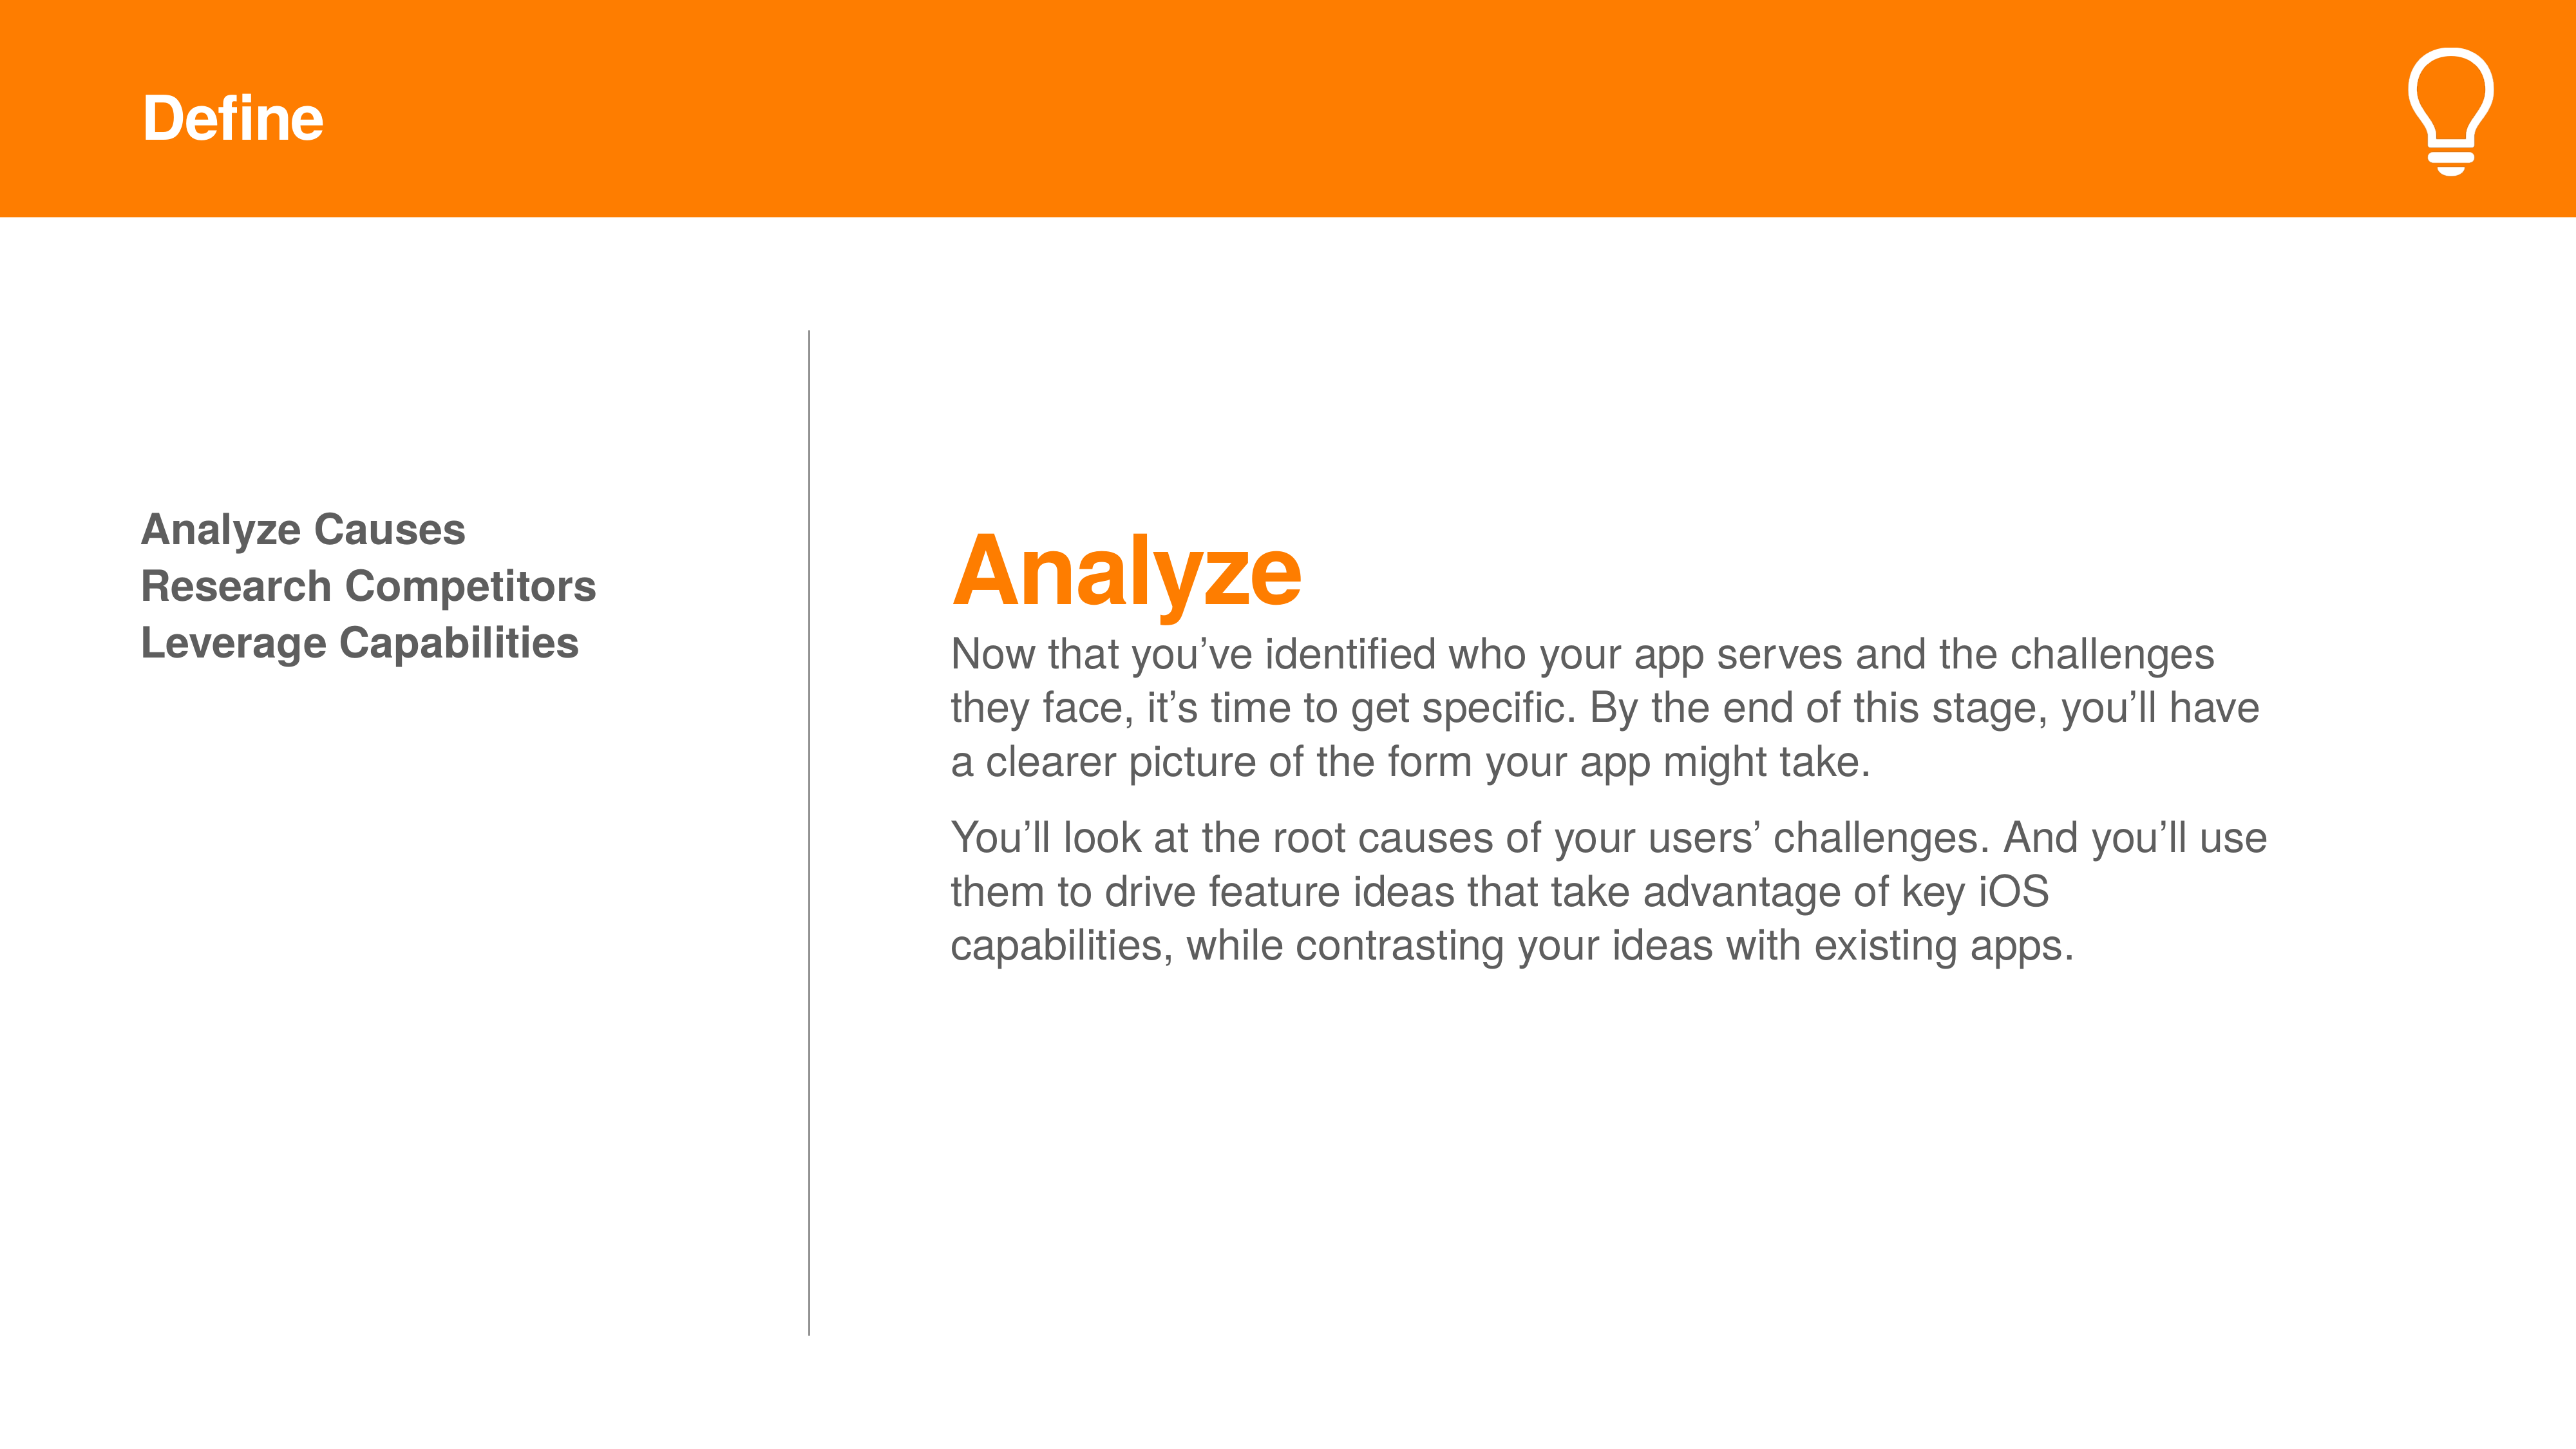

# Analyze
Analyze Causes
Research Competitors
Leverage Capabilities
Now that you’ve identified who your app serves and the challenges they face, it’s time to get specific. By the end of this stage, you’ll have a clearer picture of the form your app might take.
You’ll look at the root causes of your users’ challenges. And you’ll use them to drive feature ideas that take advantage of key iOS capabilities, while contrasting your ideas with existing apps.
19